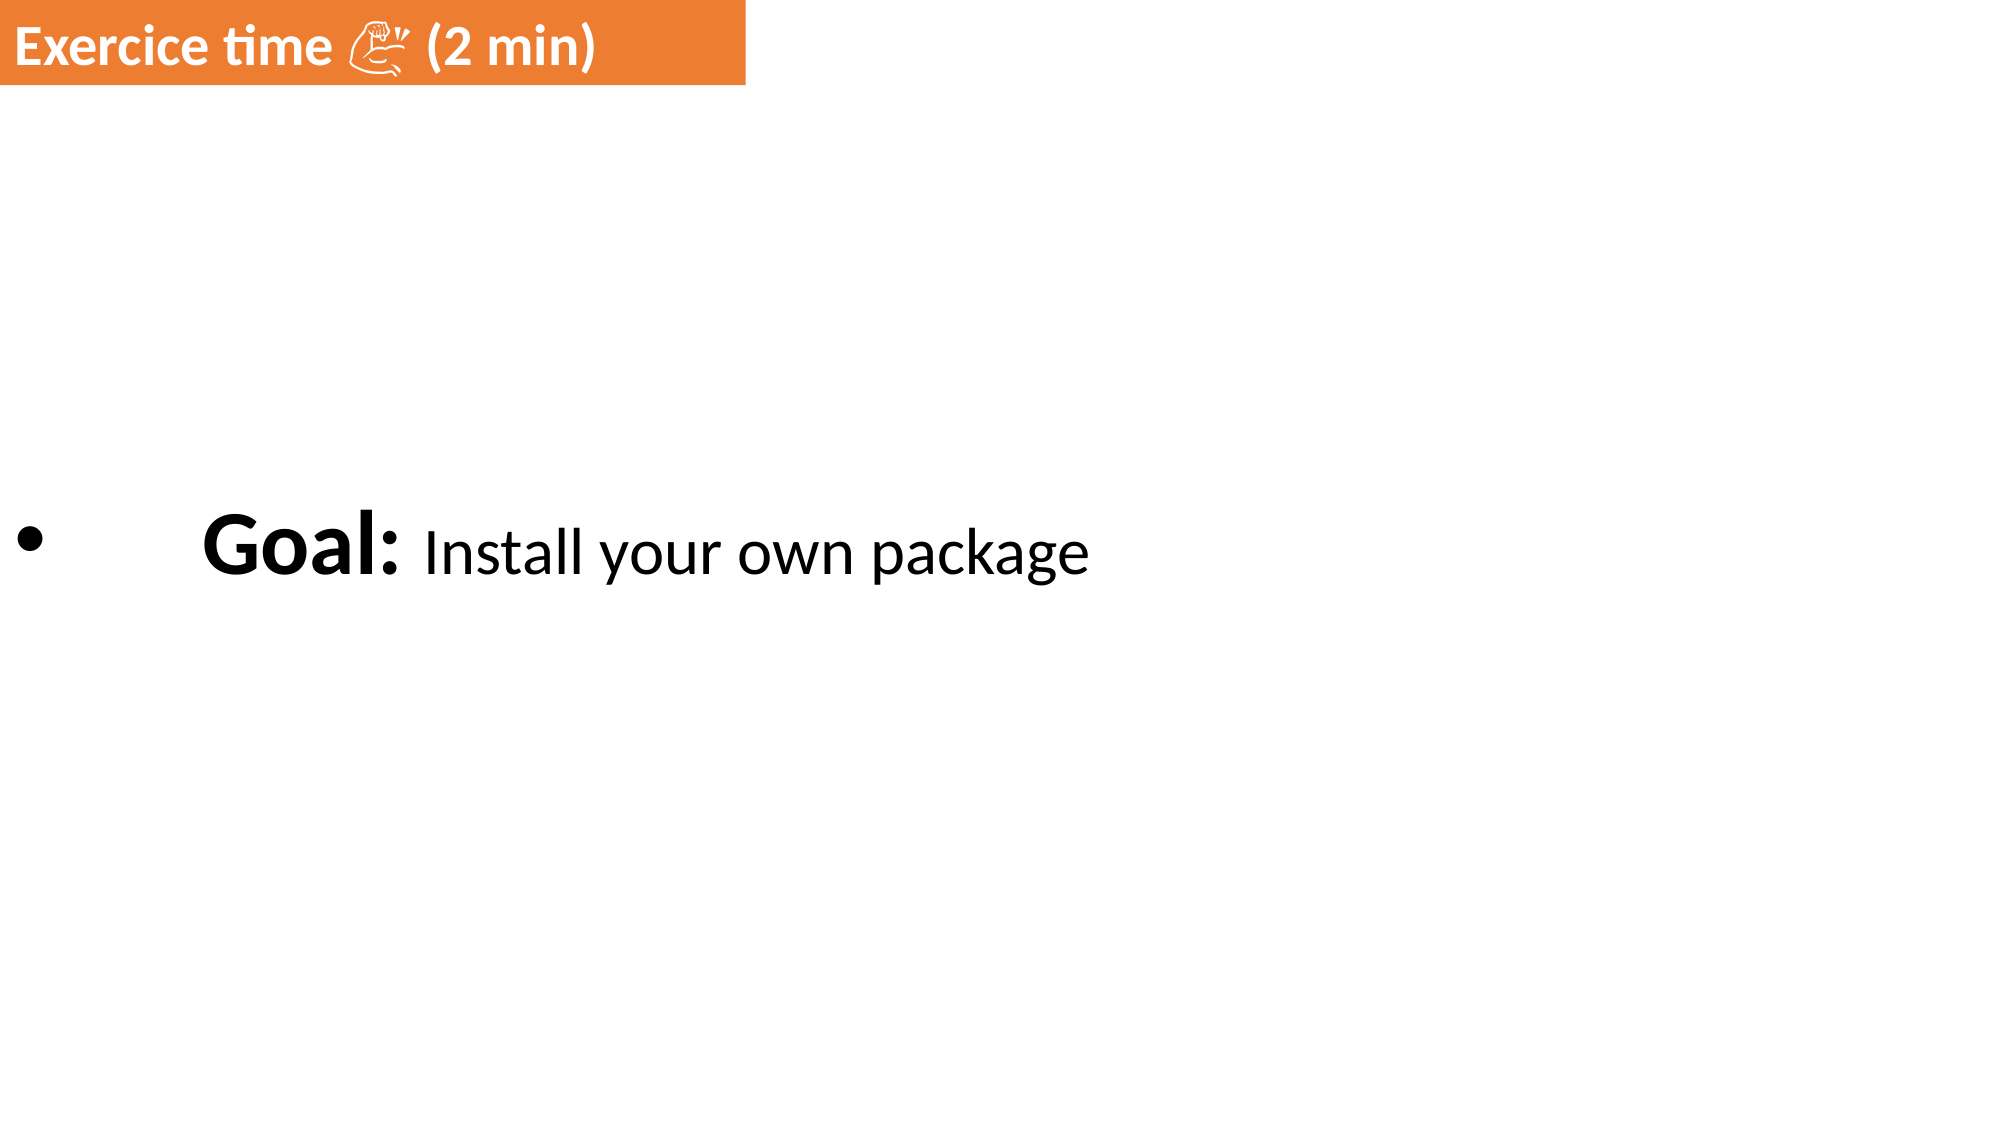

Goal: Install your own package

Exercice time 💪 (2 min)